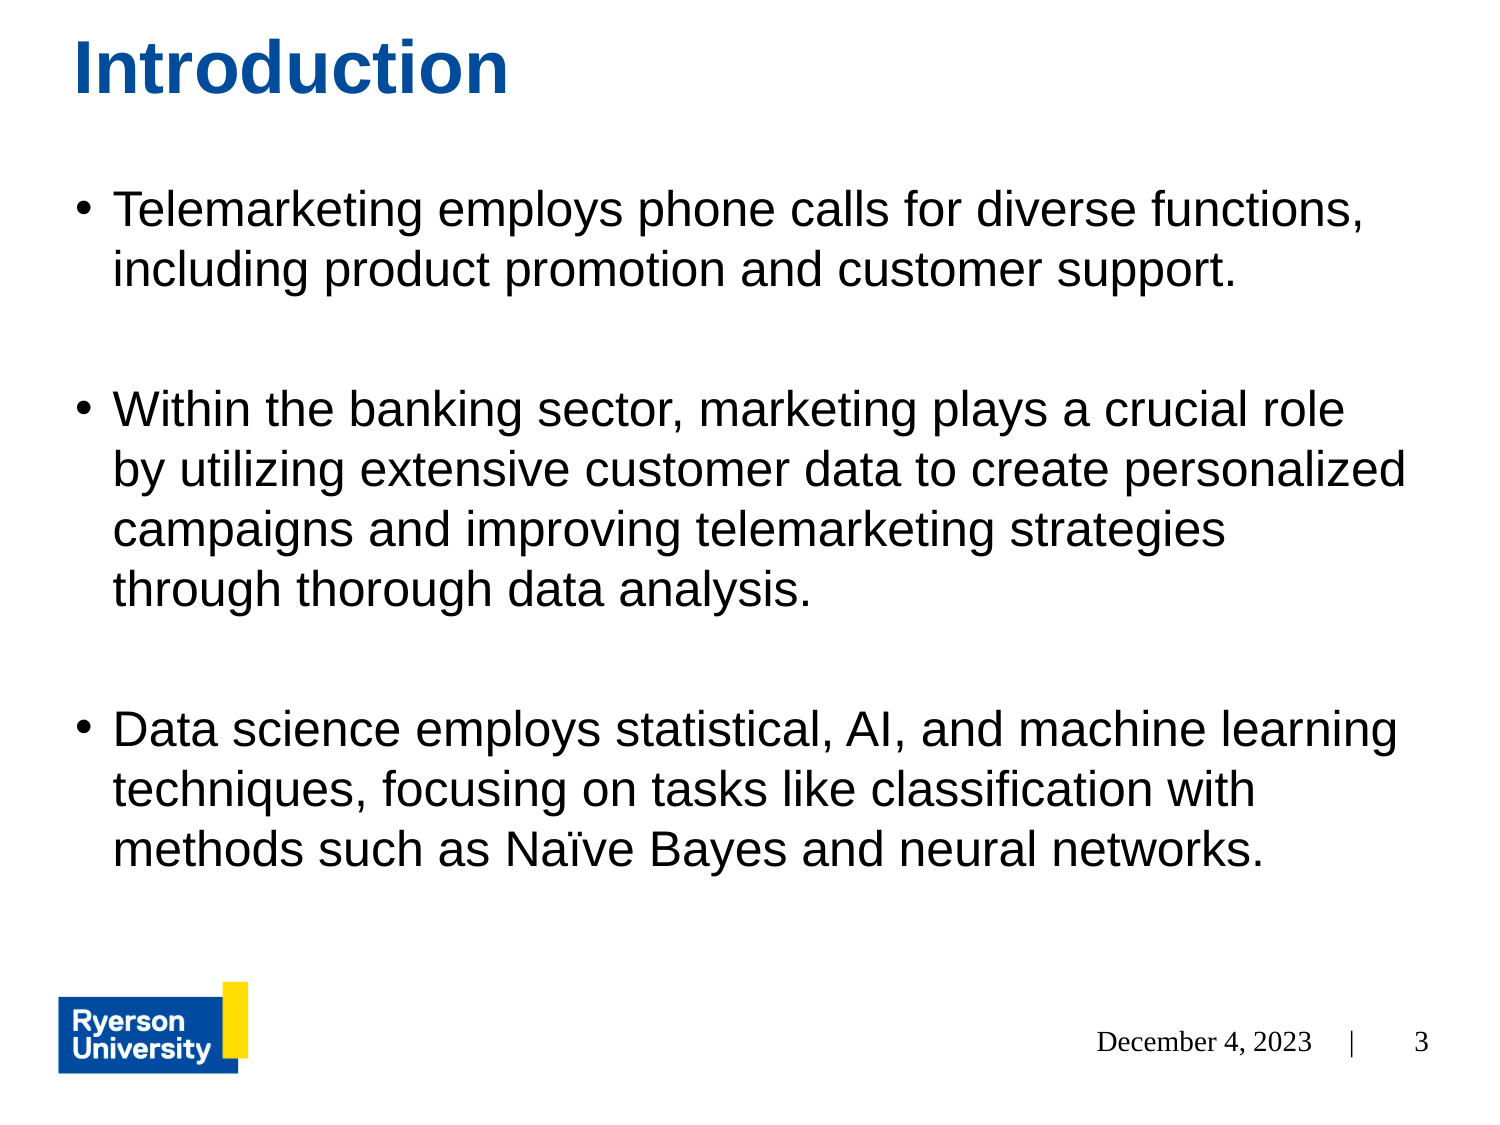

Introduction
Telemarketing employs phone calls for diverse functions, including product promotion and customer support.

Within the banking sector, marketing plays a crucial role by utilizing extensive customer data to create personalized campaigns and improving telemarketing strategies through thorough data analysis.

Data science employs statistical, AI, and machine learning techniques, focusing on tasks like classification with methods such as Naïve Bayes and neural networks.
3
December 4, 2023     |